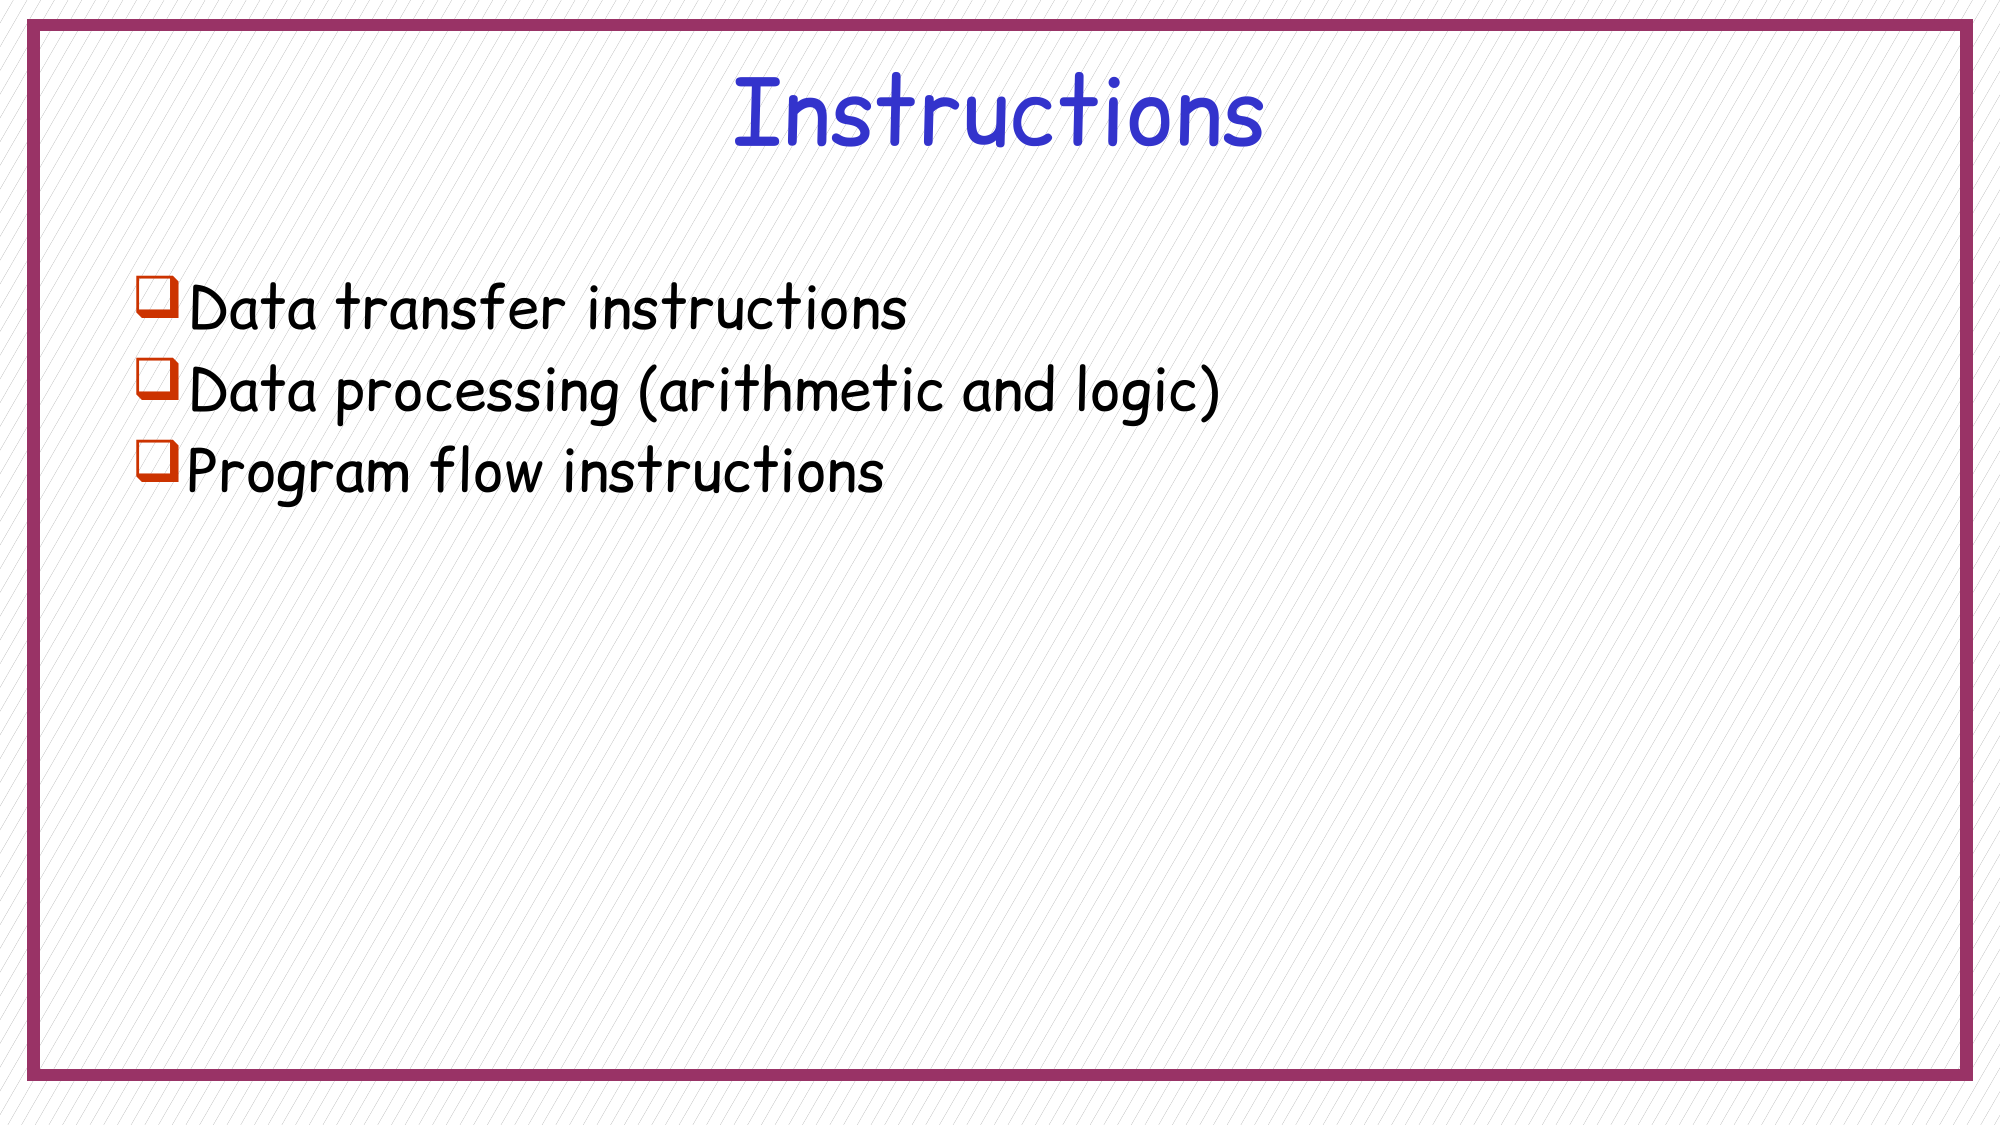

# Instructions
Data transfer instructions
Data processing (arithmetic and logic)
Program flow instructions